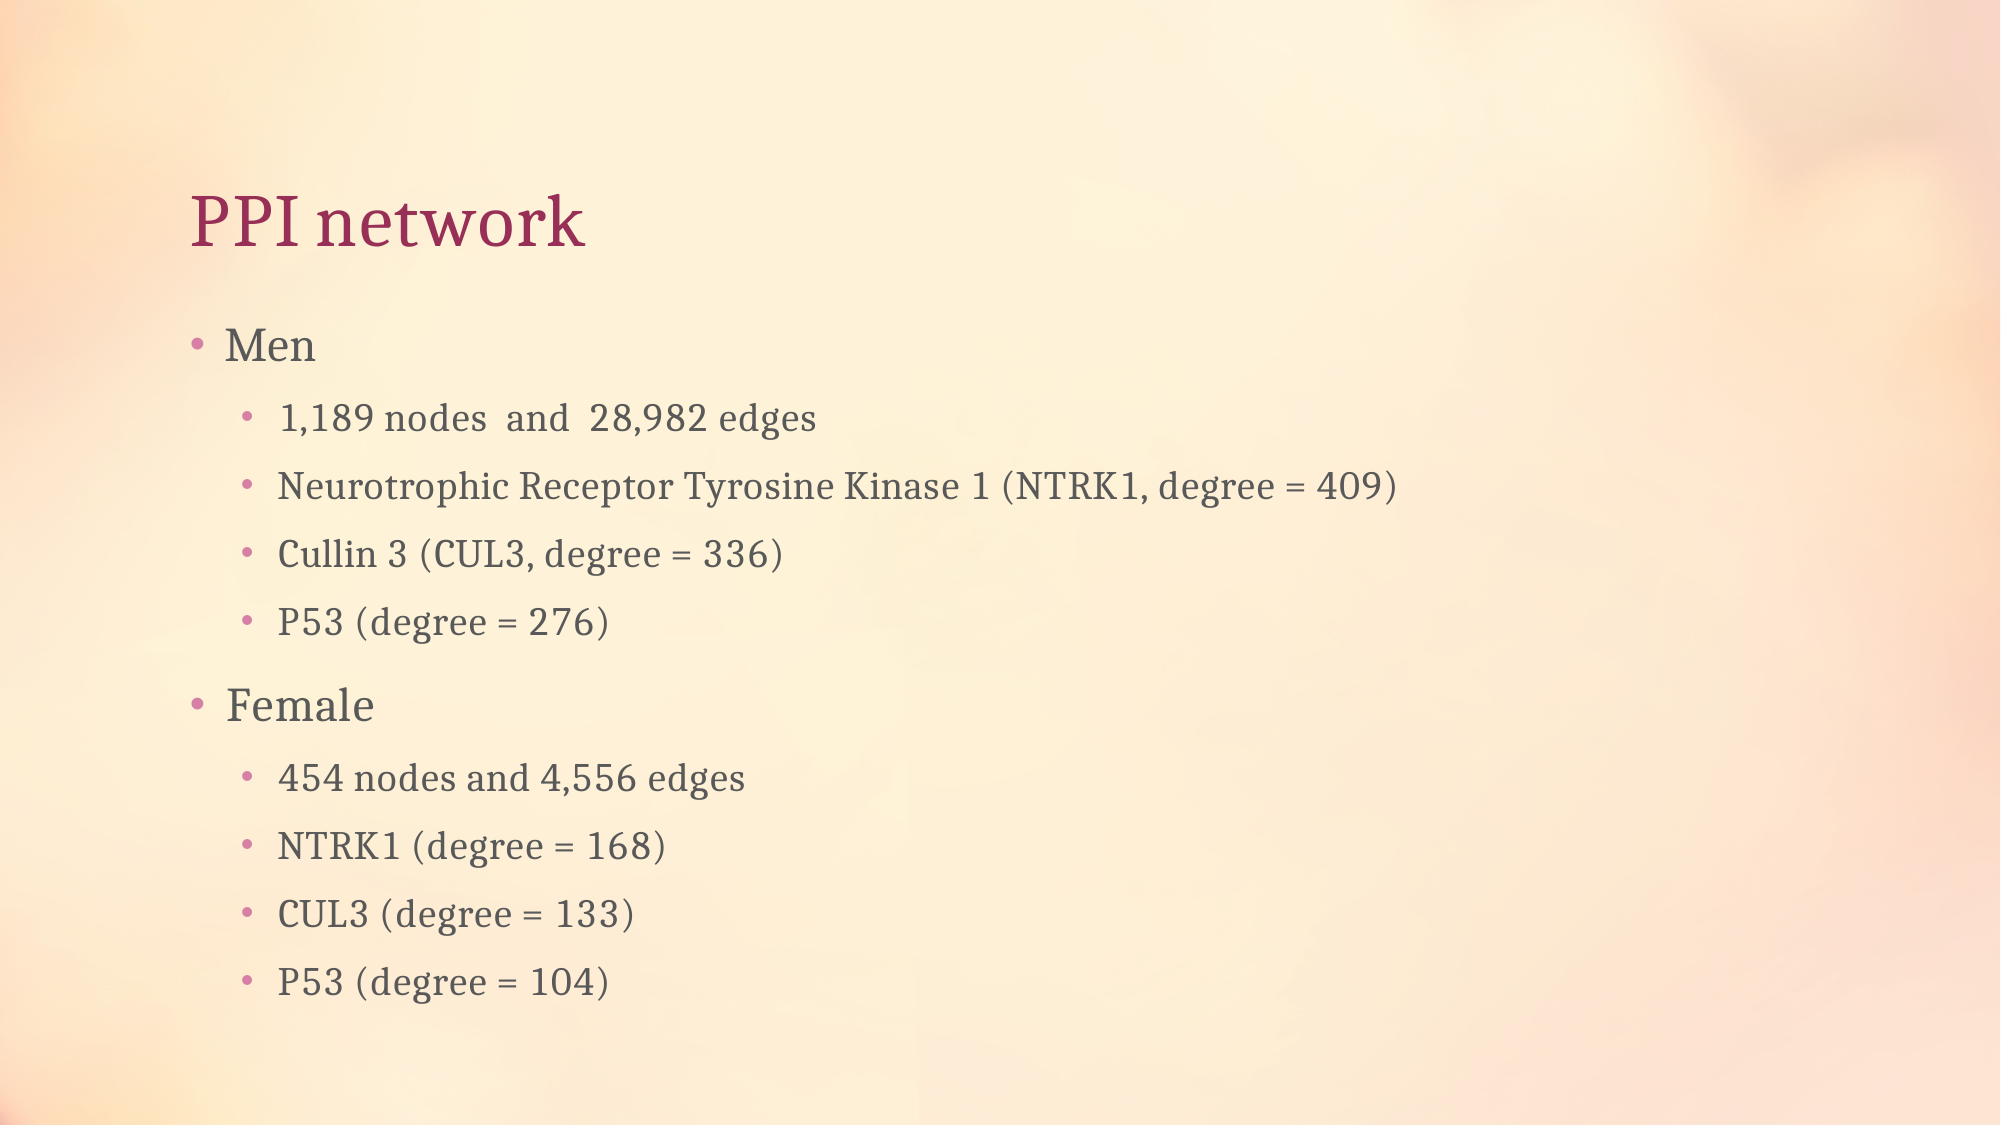

# PPI network
Men
1,189 nodes  and  28,982 edges
Neurotrophic Receptor Tyrosine Kinase 1 (NTRK1, degree = 409)
Cullin 3 (CUL3, degree = 336)
P53 (degree = 276)
Female
454 nodes and 4,556 edges
NTRK1 (degree = 168)
CUL3 (degree = 133)
P53 (degree = 104)